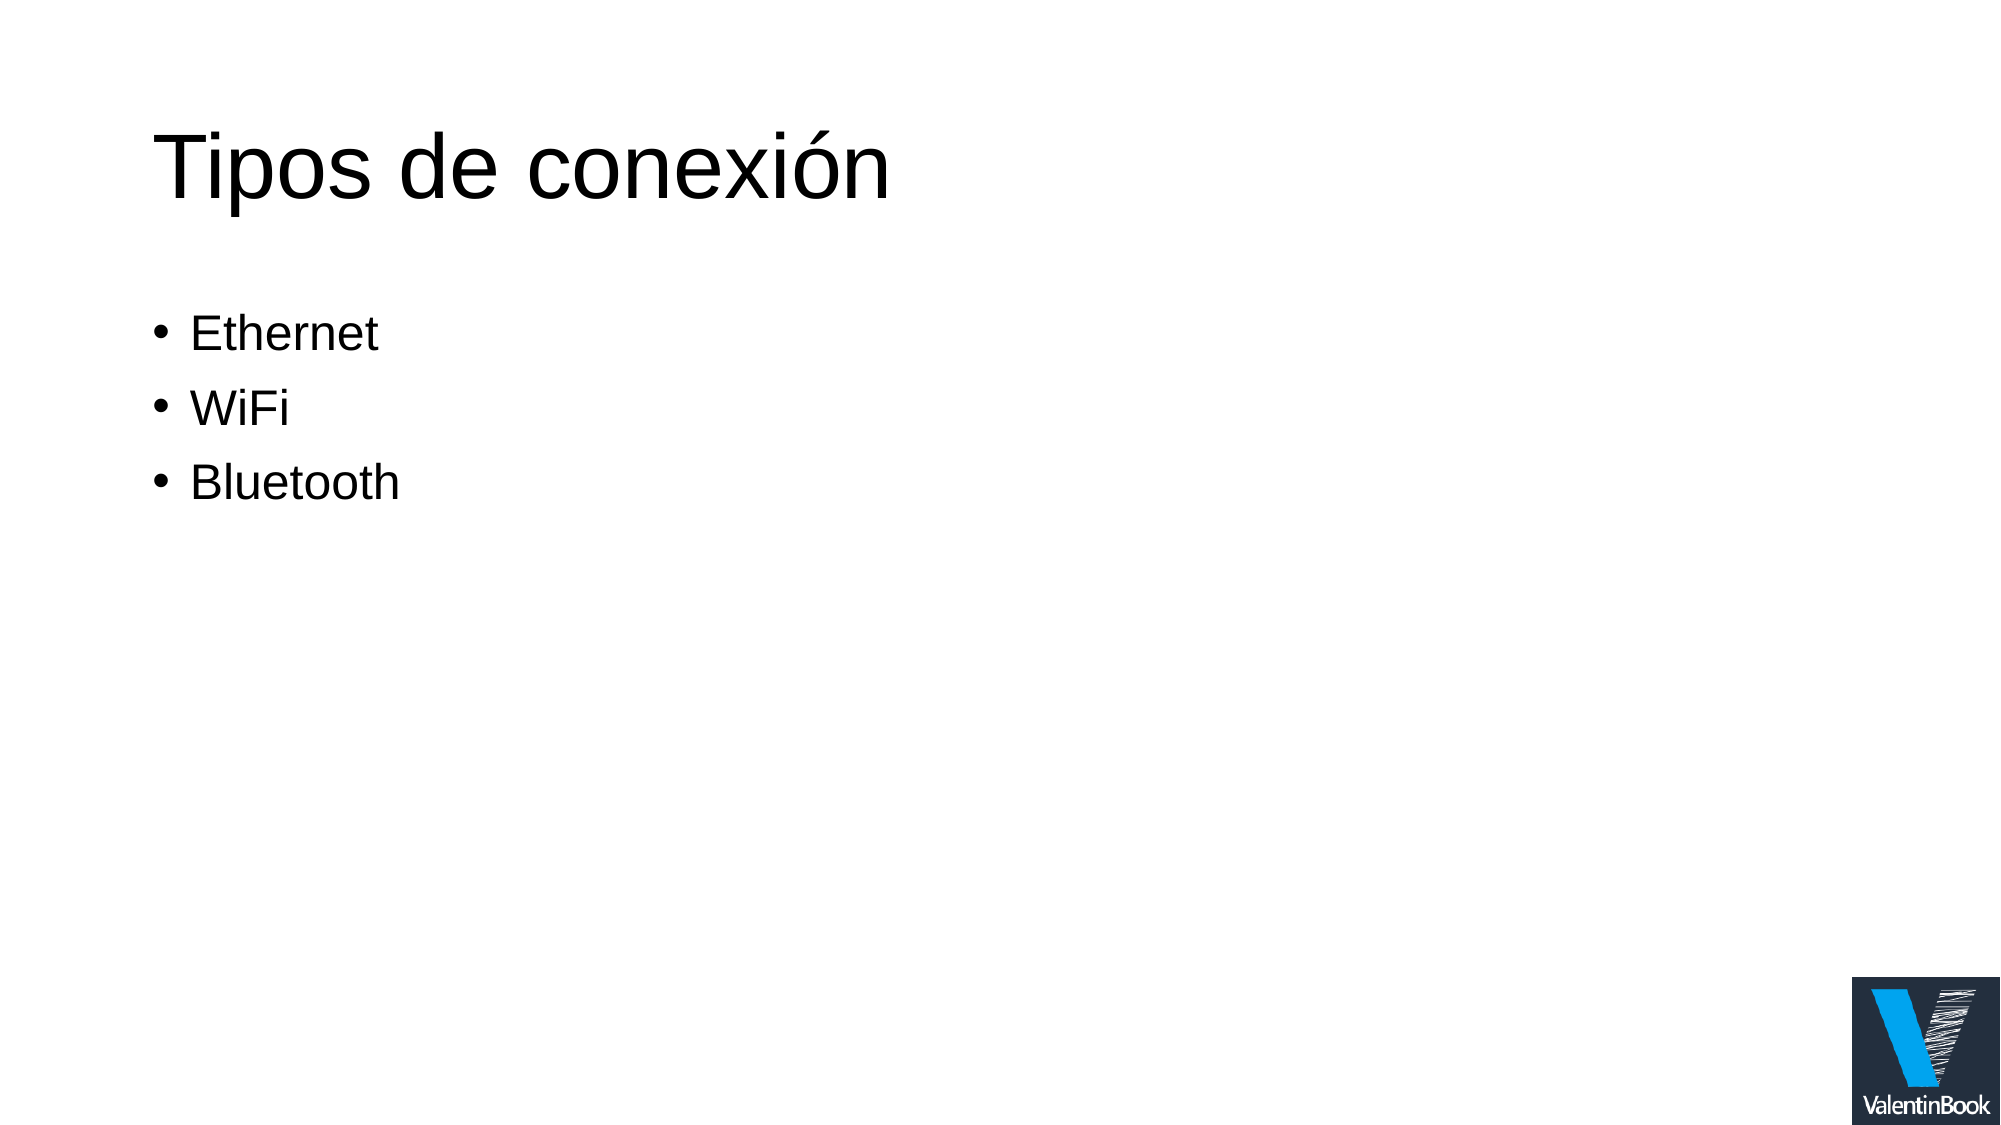

# Tipos de conexión
Ethernet
WiFi
Bluetooth